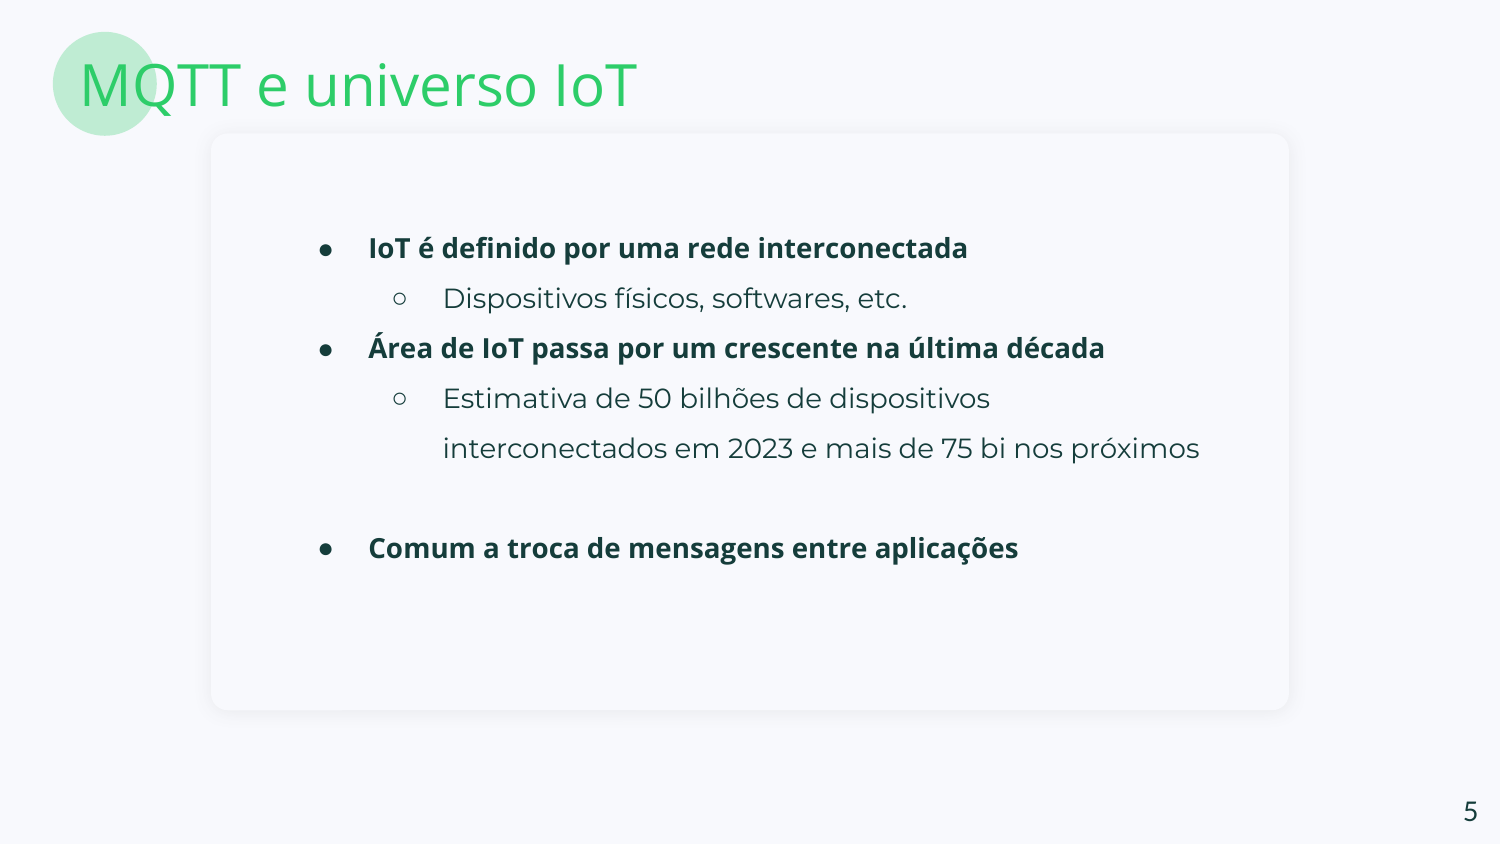

MQTT e universo IoT
# IoT é definido por uma rede interconectada
Dispositivos físicos, softwares, etc.
Área de IoT passa por um crescente na última década
Estimativa de 50 bilhões de dispositivos interconectados em 2023 e mais de 75 bi nos próximos
Comum a troca de mensagens entre aplicações

5